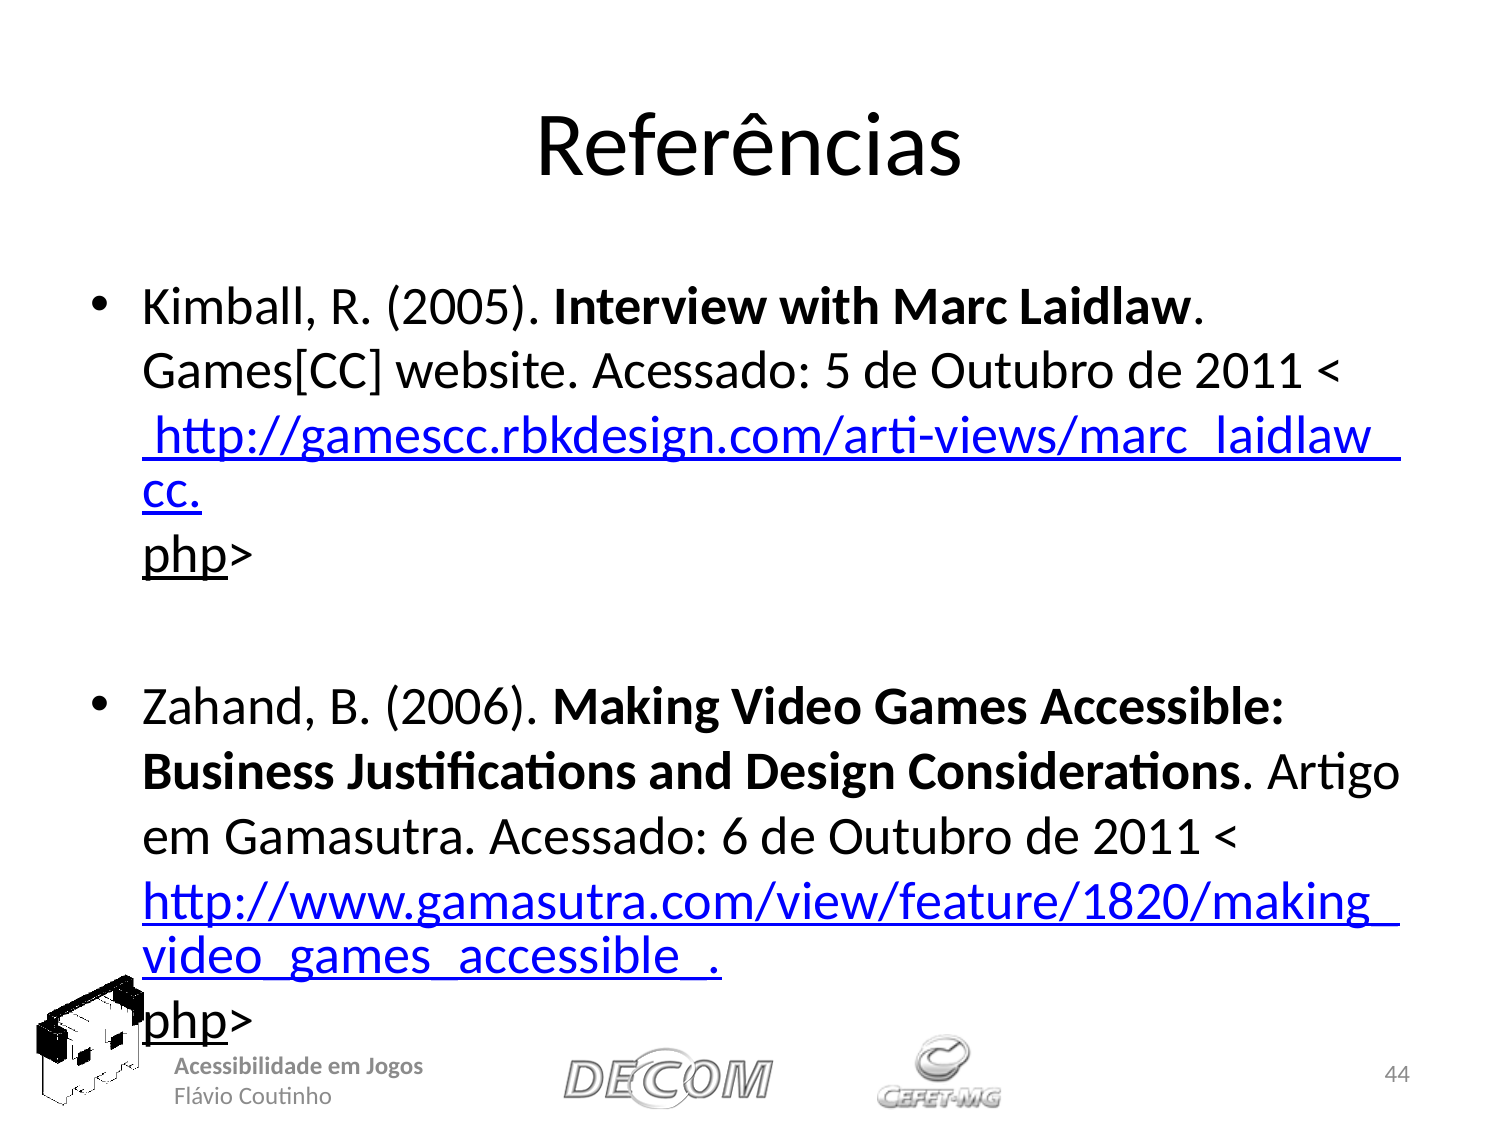

# Referências
﻿Kimball, R. (2005). Interview with Marc Laidlaw. Games[CC] website. Acessado: 5 de Outubro de 2011 < http://gamescc.rbkdesign.com/arti-views/marc_laidlaw_cc.php>

Zahand, B. (2006). Making Video Games Accessible: Business Justifications and Design Considerations. Artigo em Gamasutra. Acessado: 6 de Outubro de 2011 <http://www.gamasutra.com/view/feature/1820/making_video_games_accessible_.php>
44